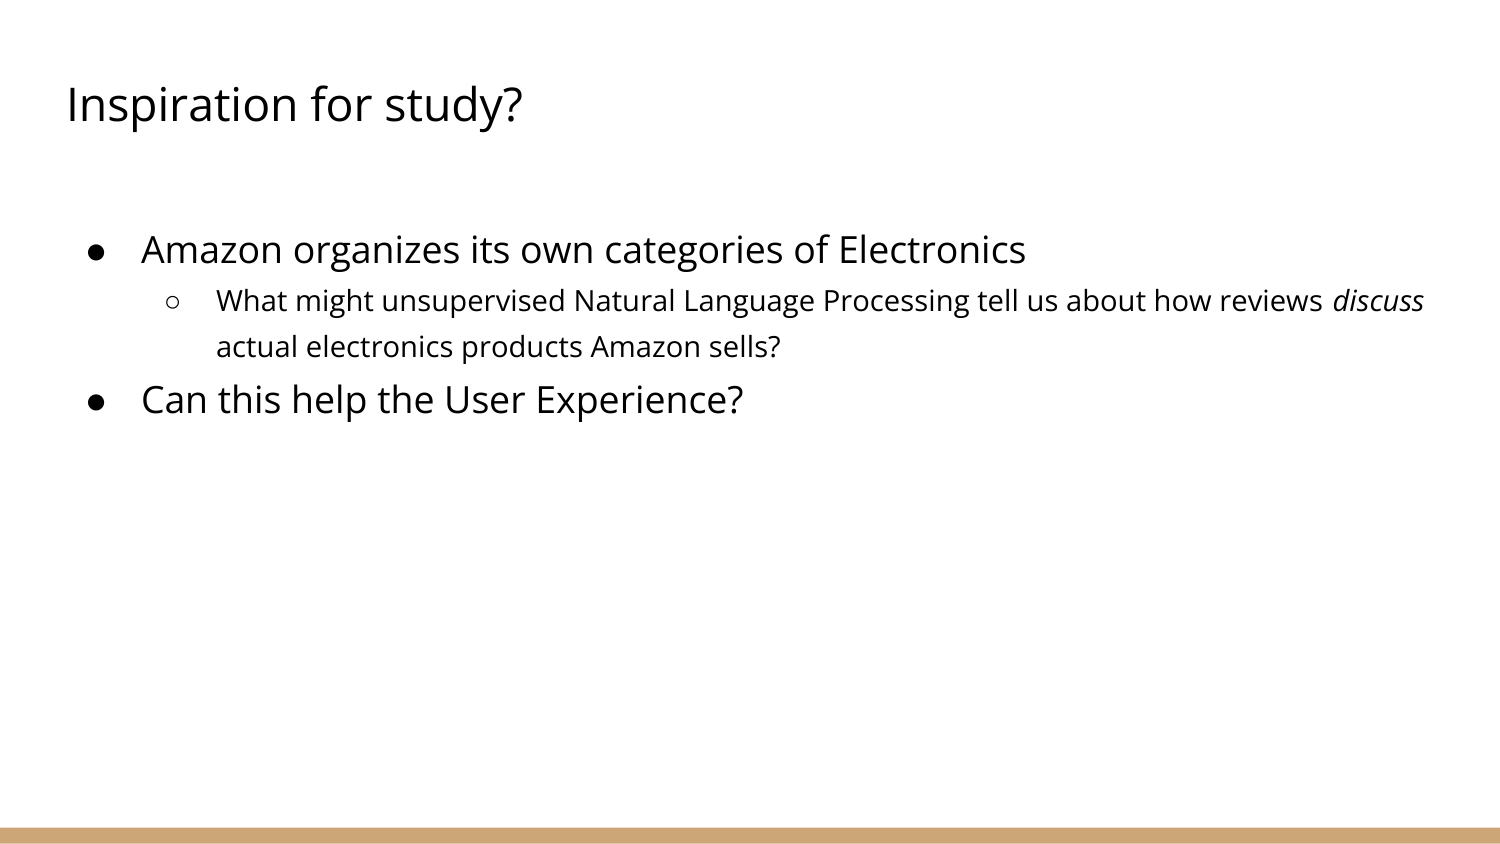

# Inspiration for study?
Amazon organizes its own categories of Electronics
What might unsupervised Natural Language Processing tell us about how reviews discuss actual electronics products Amazon sells?
Can this help the User Experience?